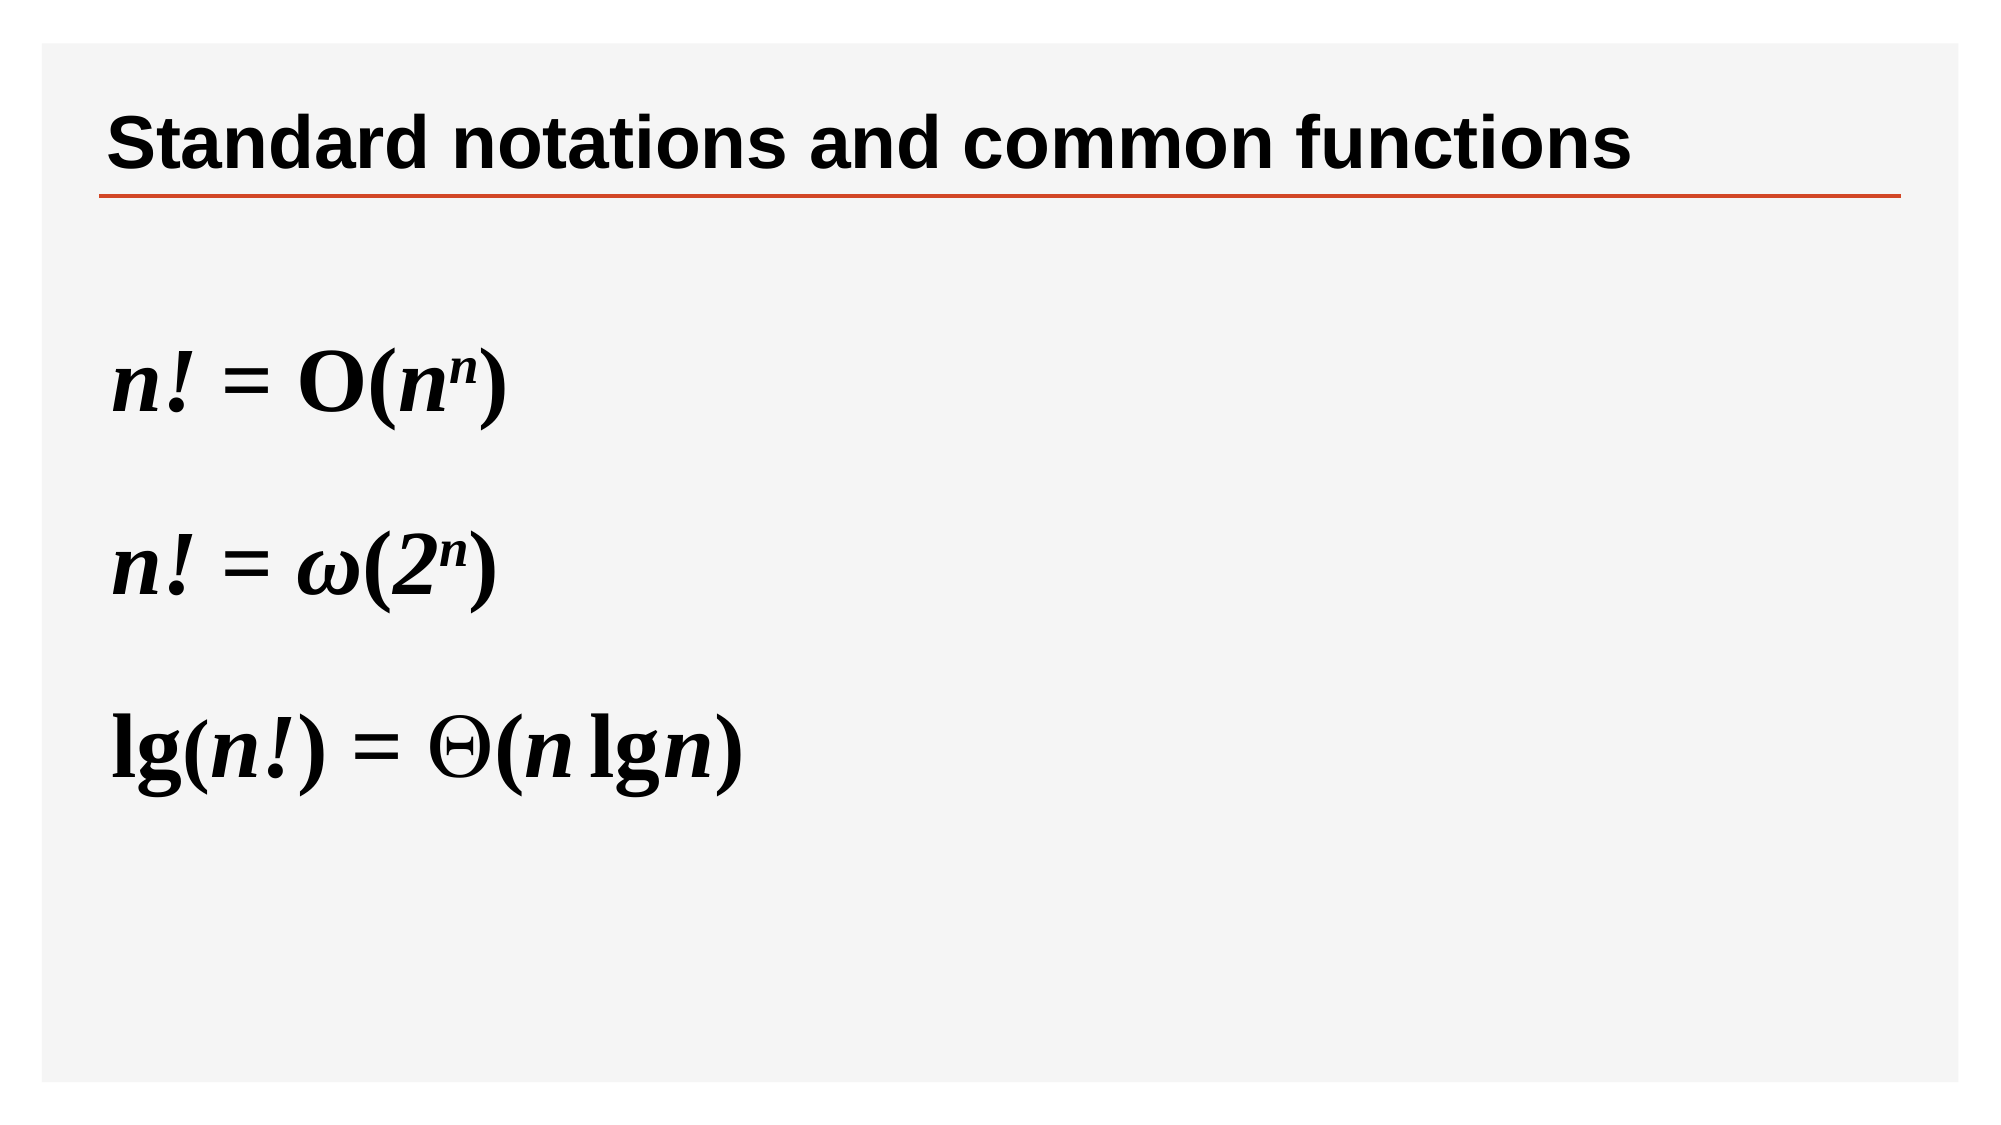

Standard notations and common functions
#
n! = O(nn)
n! = ω(2n)
lg(n!) = Θ(n     lg n)